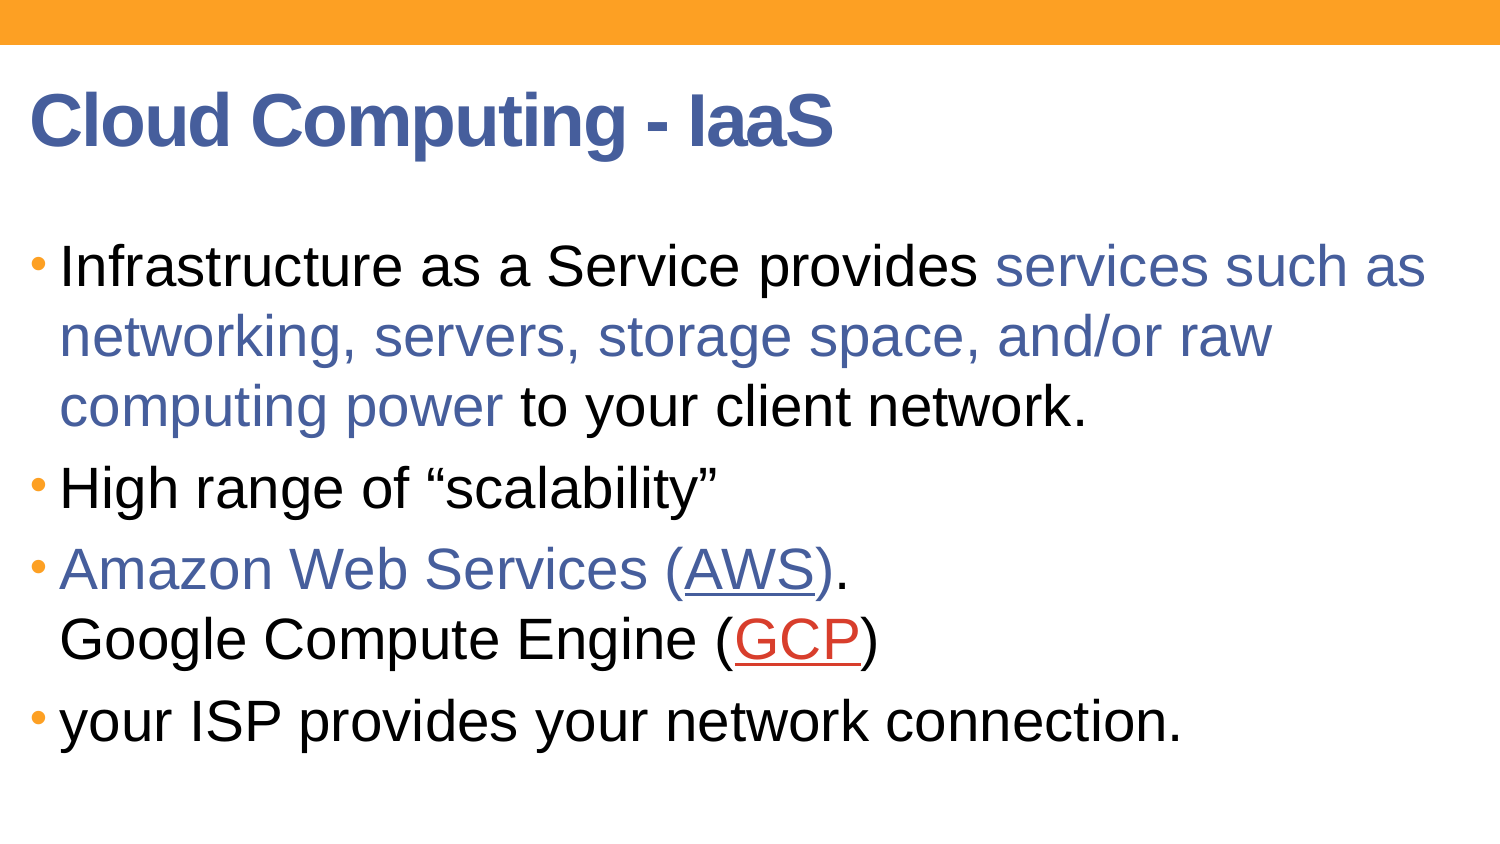

# Cloud Computing - IaaS
Infrastructure as a Service provides services such as networking, servers, storage space, and/or raw computing power to your client network.
High range of “scalability”
Amazon Web Services (AWS).
Google Compute Engine (GCP)
your ISP provides your network connection.